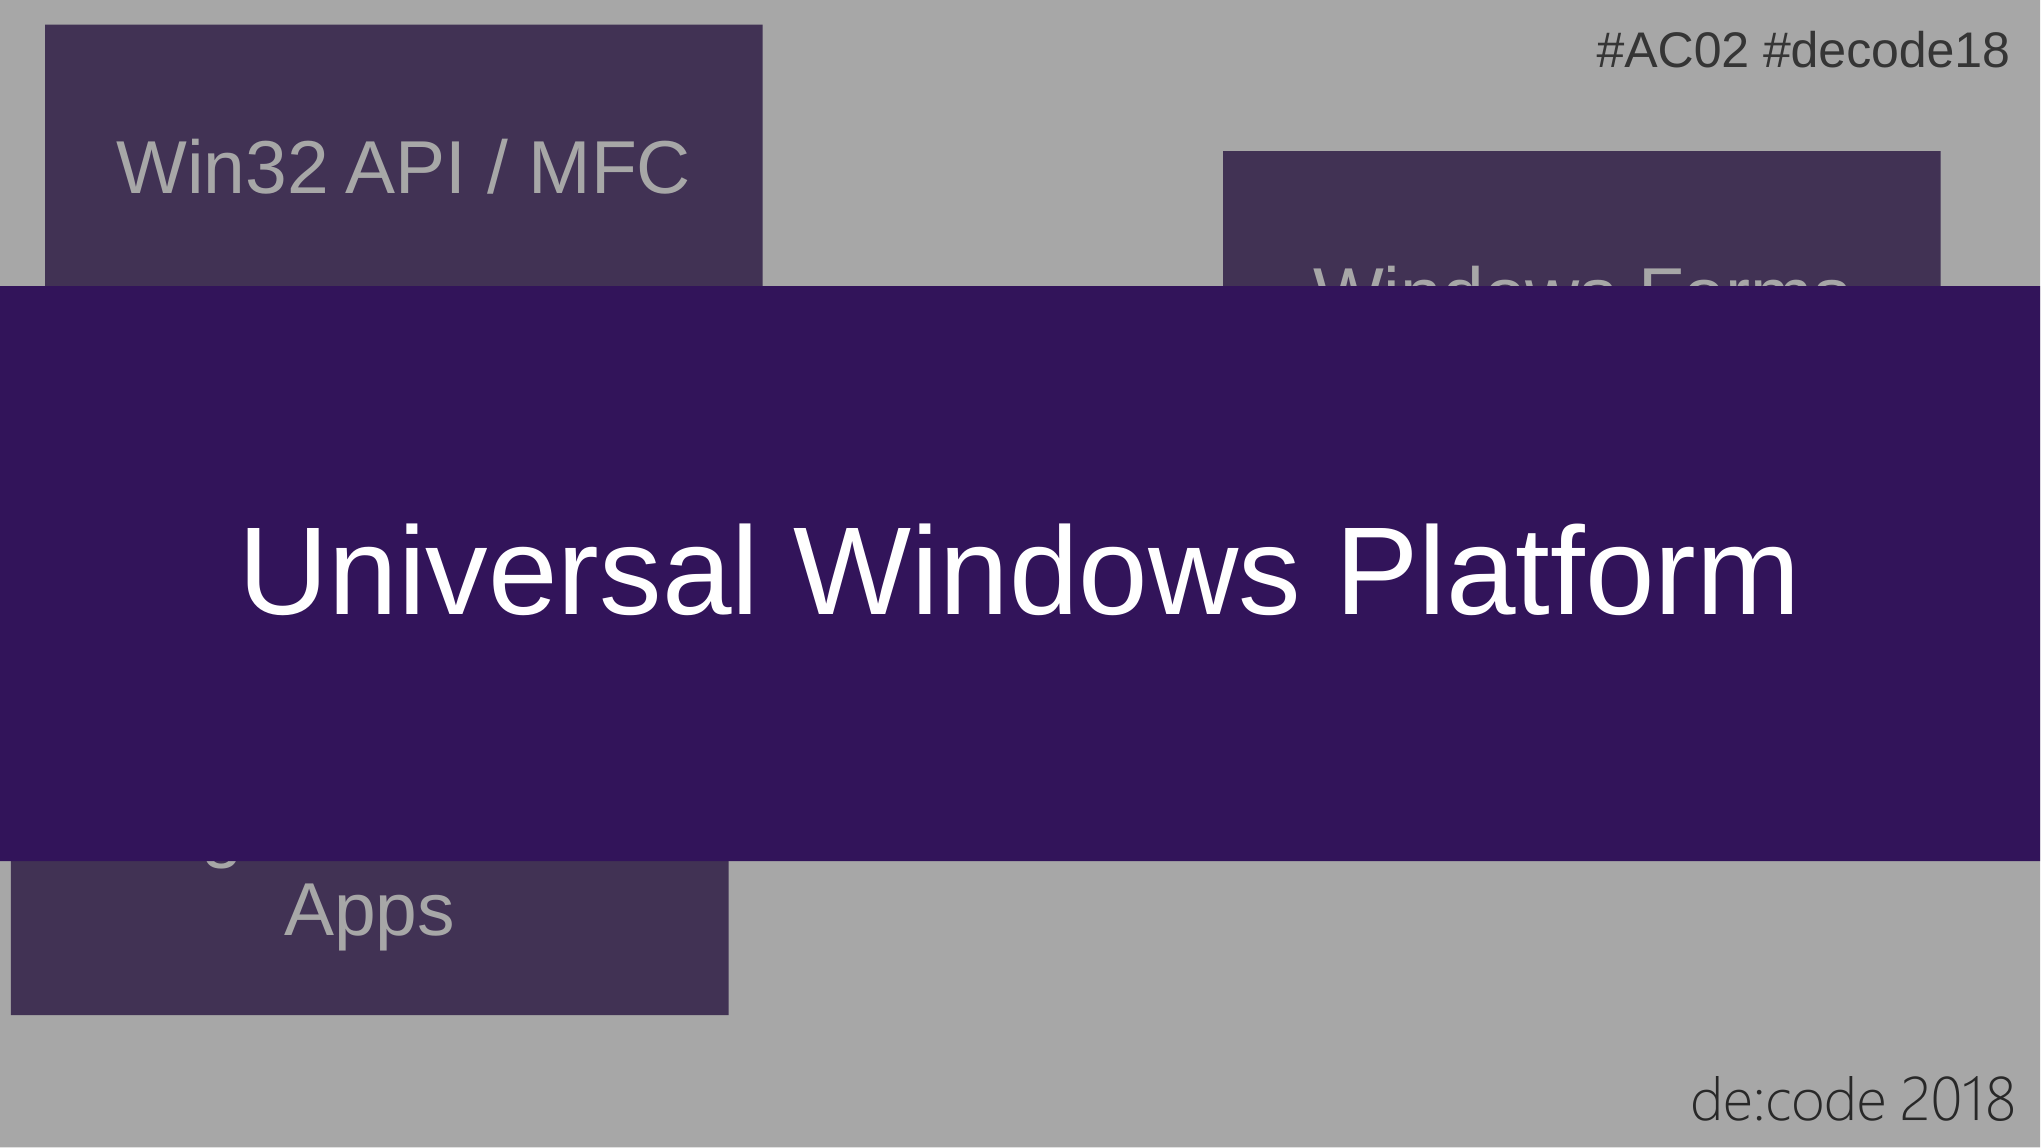

Win32 API / MFC
Windows Forms
Universal Windows Platform
WPF
Electron
Progressive Web Apps